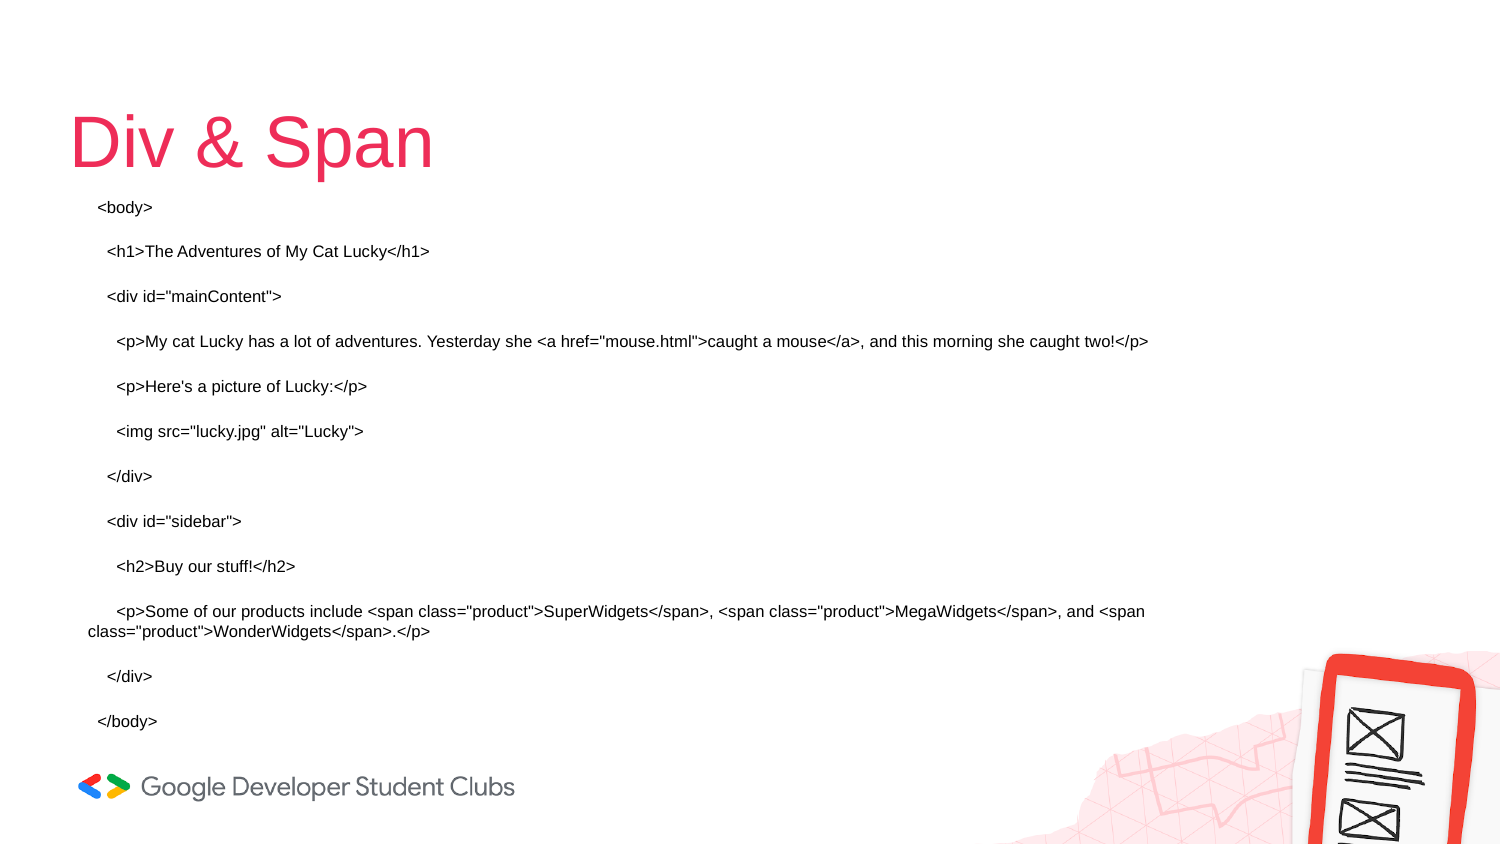

# Div & Span

  <body>
    <h1>The Adventures of My Cat Lucky</h1>
    <div id="mainContent">
      <p>My cat Lucky has a lot of adventures. Yesterday she <a href="mouse.html">caught a mouse</a>, and this morning she caught two!</p>
      <p>Here's a picture of Lucky:</p>
      <img src="lucky.jpg" alt="Lucky">
    </div>
    <div id="sidebar">
      <h2>Buy our stuff!</h2>
      <p>Some of our products include <span class="product">SuperWidgets</span>, <span class="product">MegaWidgets</span>, and <span class="product">WonderWidgets</span>.</p>
    </div>
  </body>